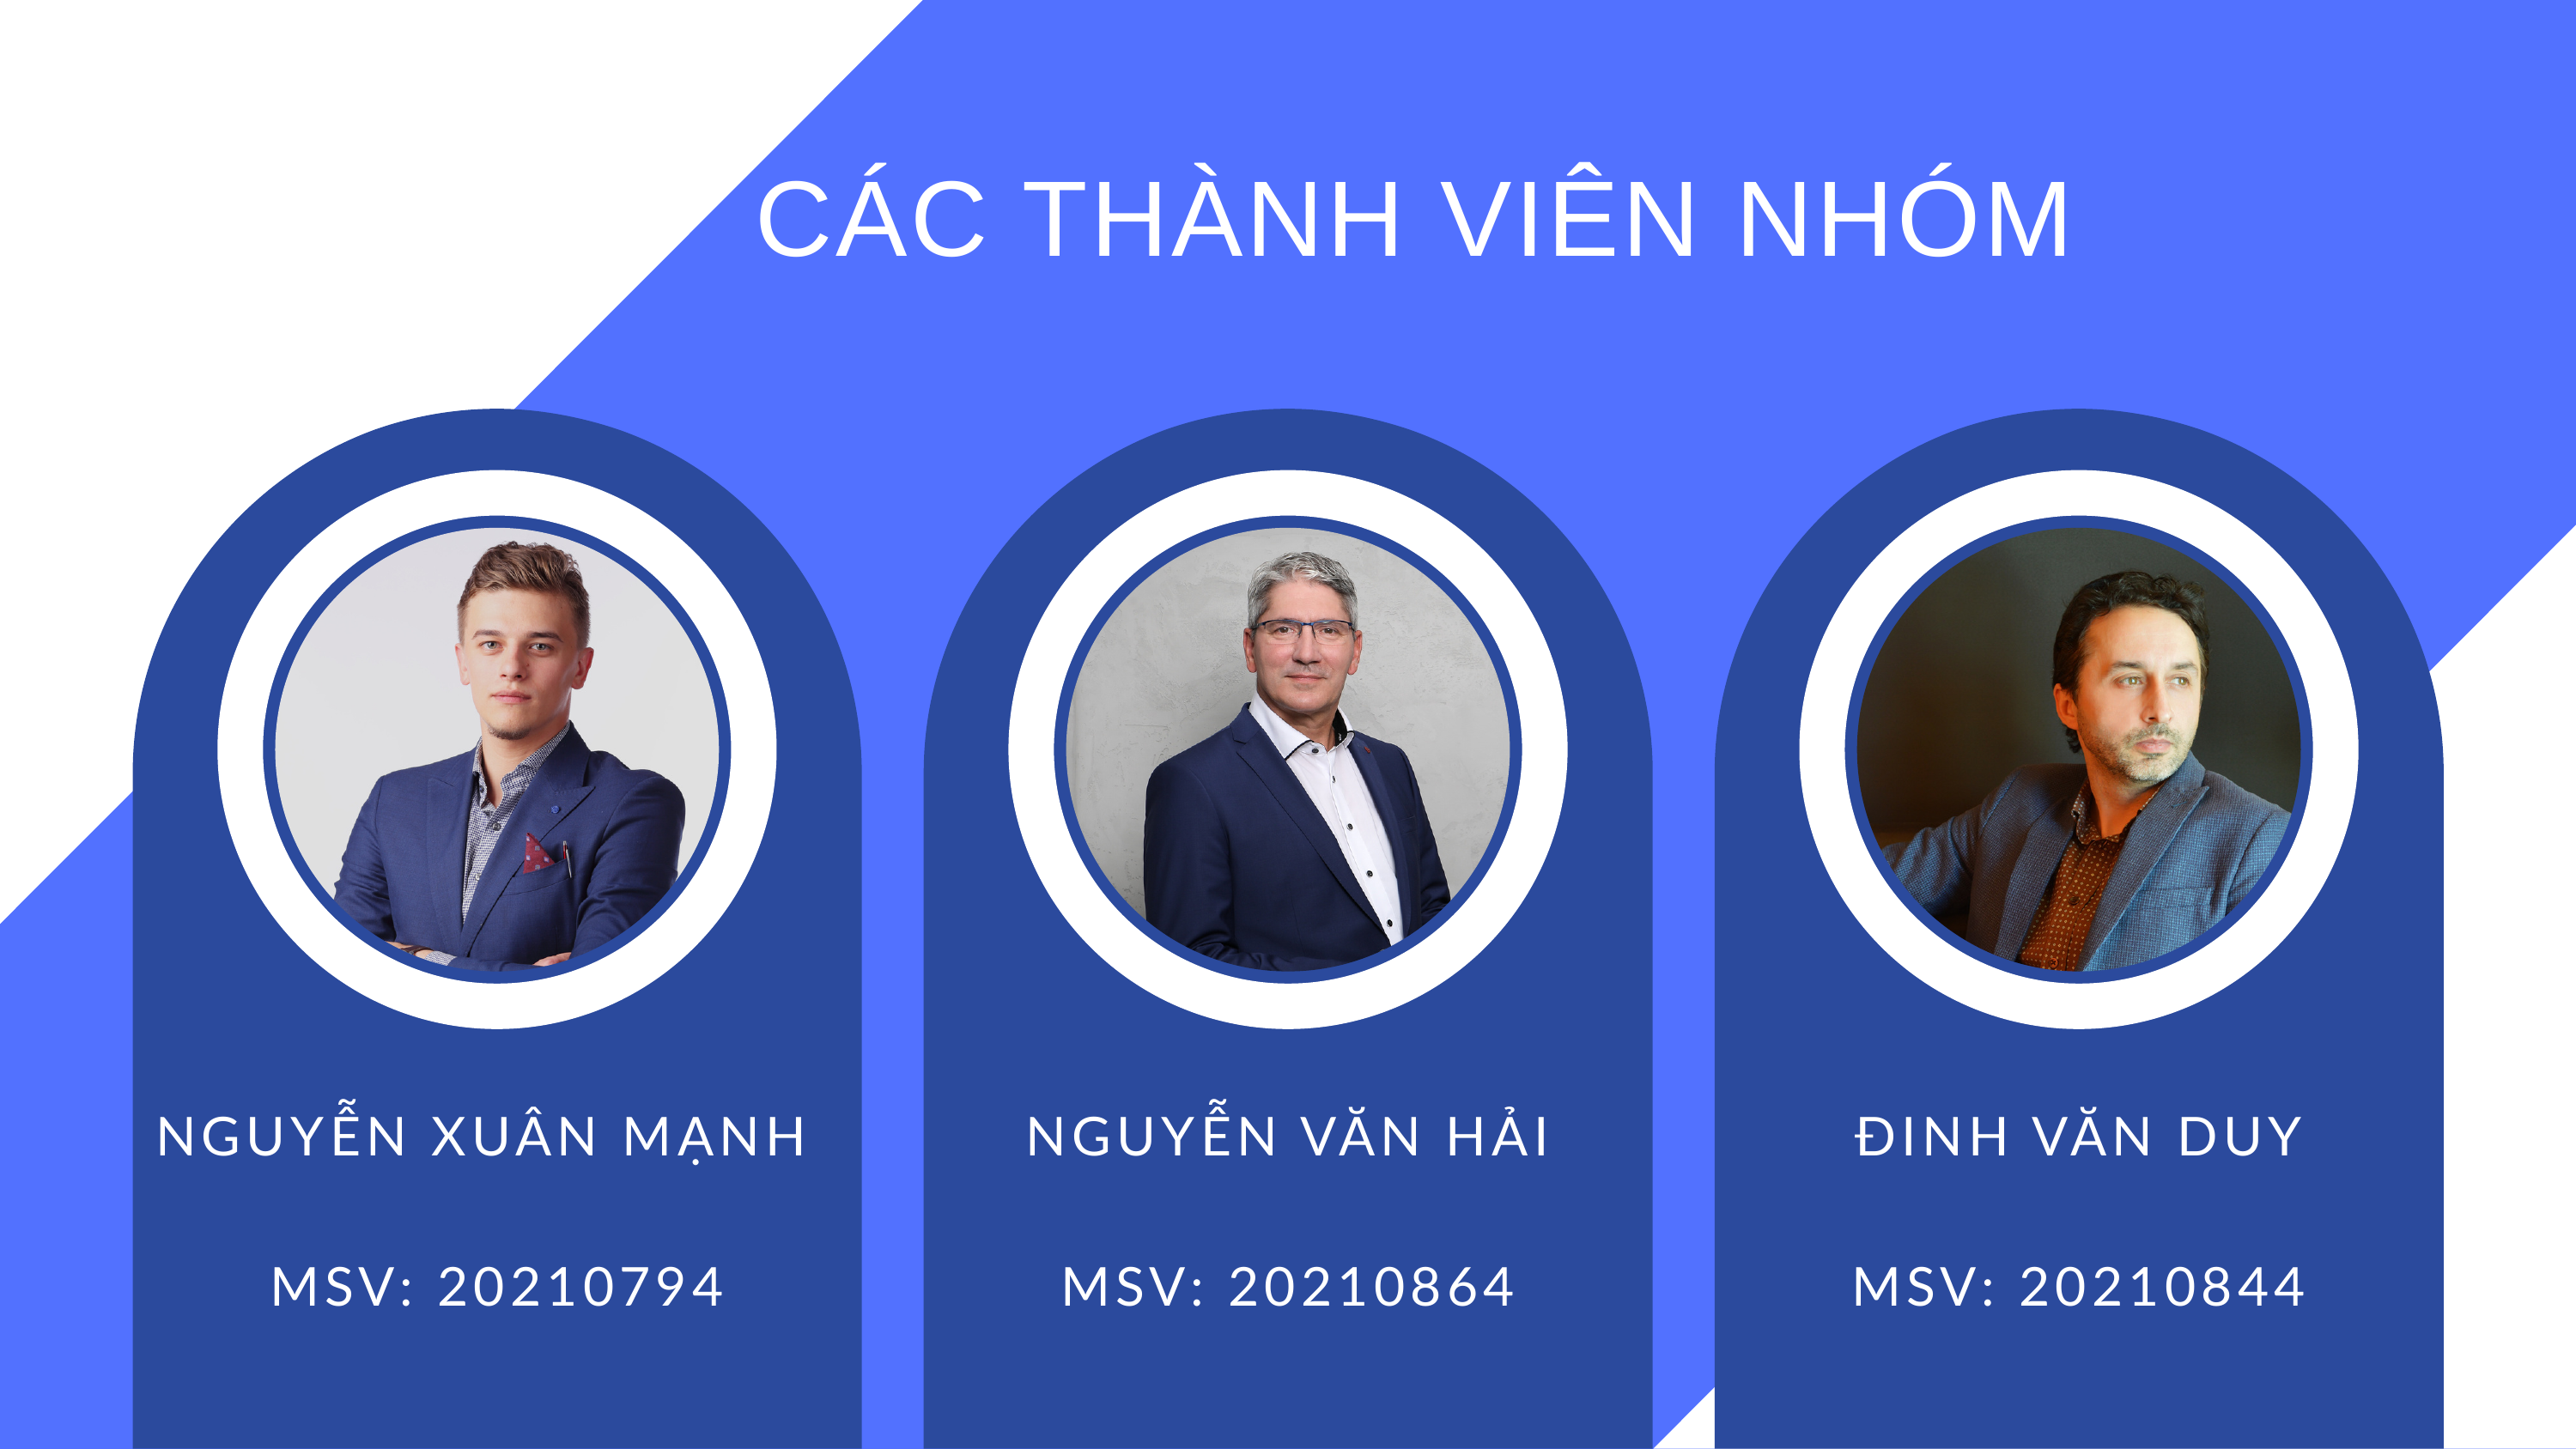

CÁC THÀNH VIÊN NHÓM

NGUYỄN XUÂN MẠNH
NGUYỄN VĂN HẢI
ĐINH VĂN DUY
MSV: 20210794

MSV: 20210864
MSV: 20210844